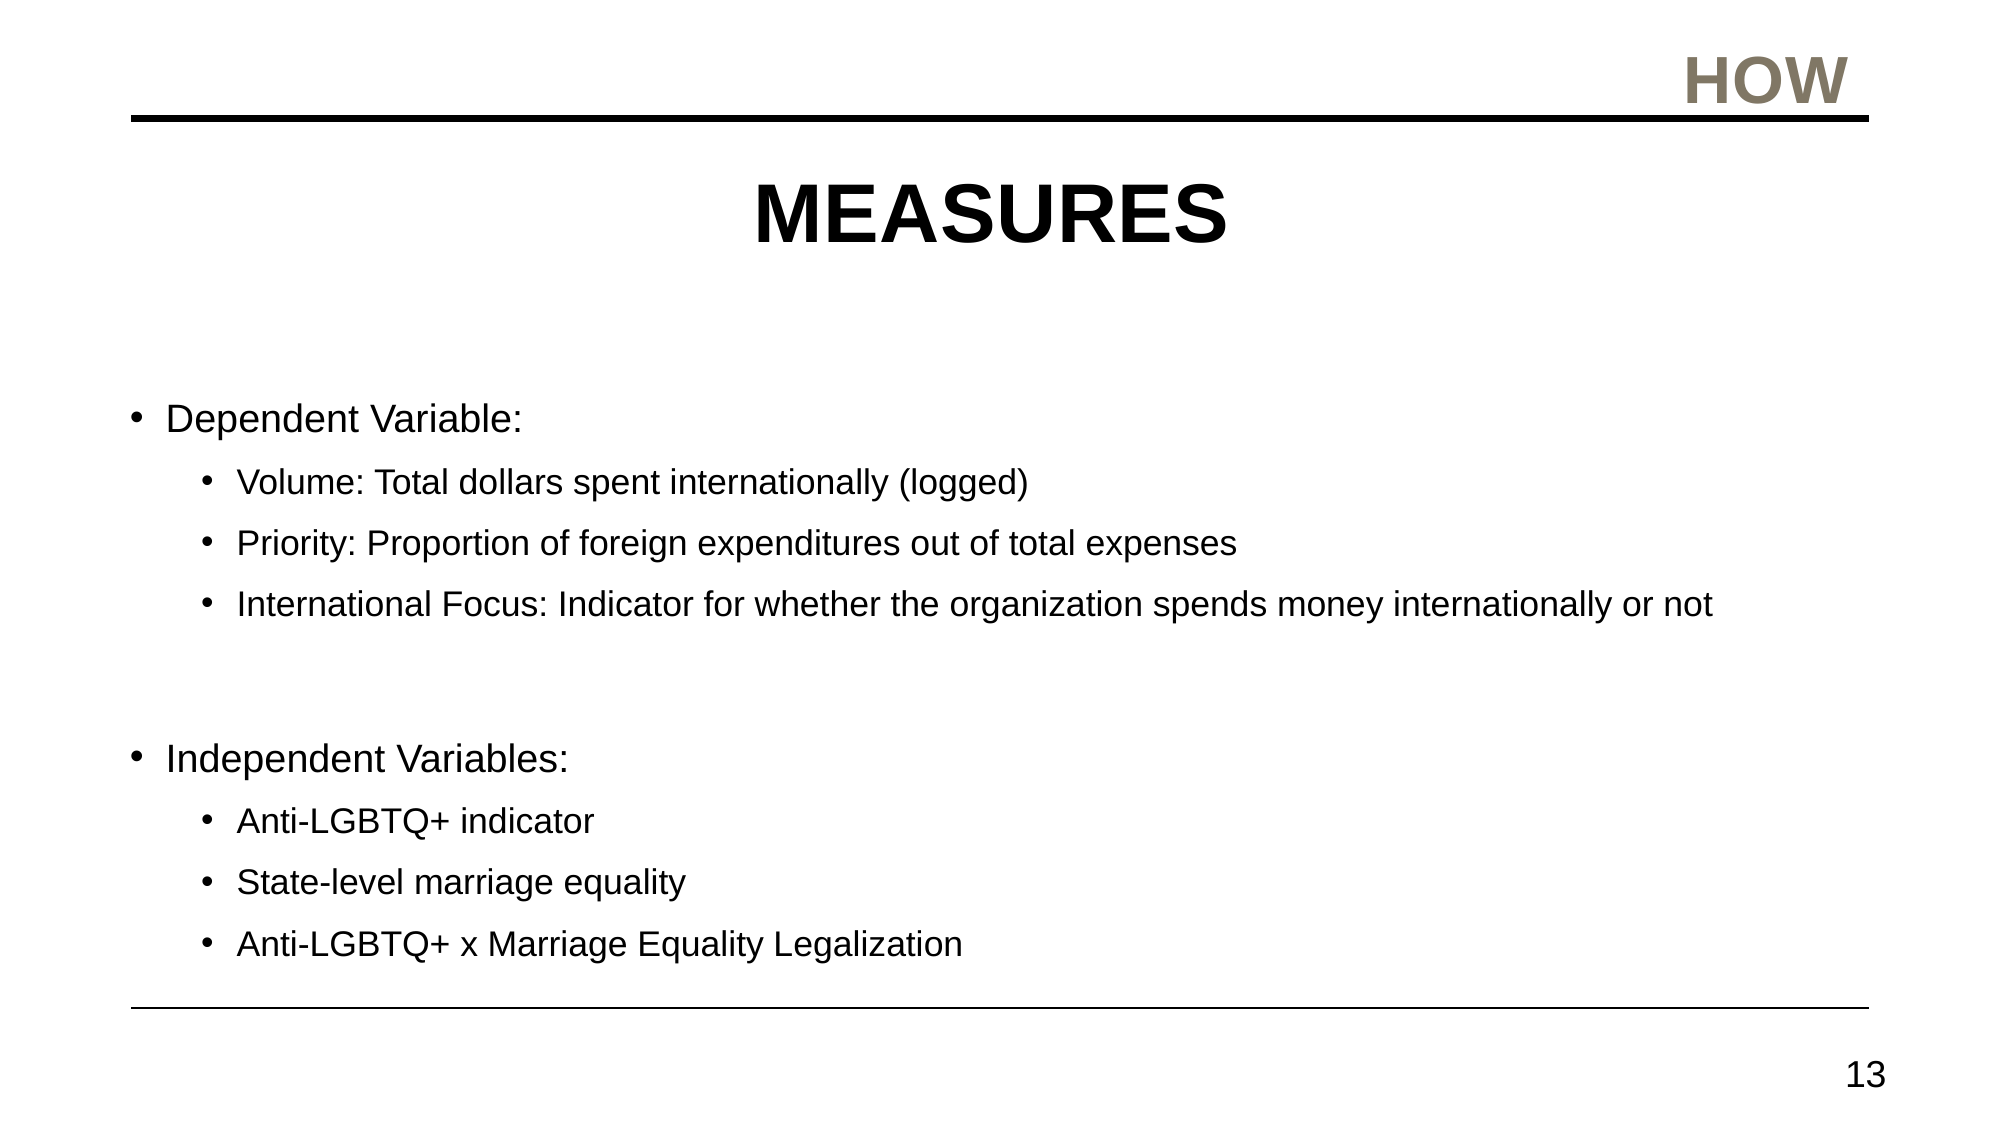

How
# Measures
Dependent Variable:
Volume: Total dollars spent internationally (logged)
Priority: Proportion of foreign expenditures out of total expenses
International Focus: Indicator for whether the organization spends money internationally or not

Independent Variables:
Anti-LGBTQ+ indicator
State-level marriage equality
Anti-LGBTQ+ x Marriage Equality Legalization

13